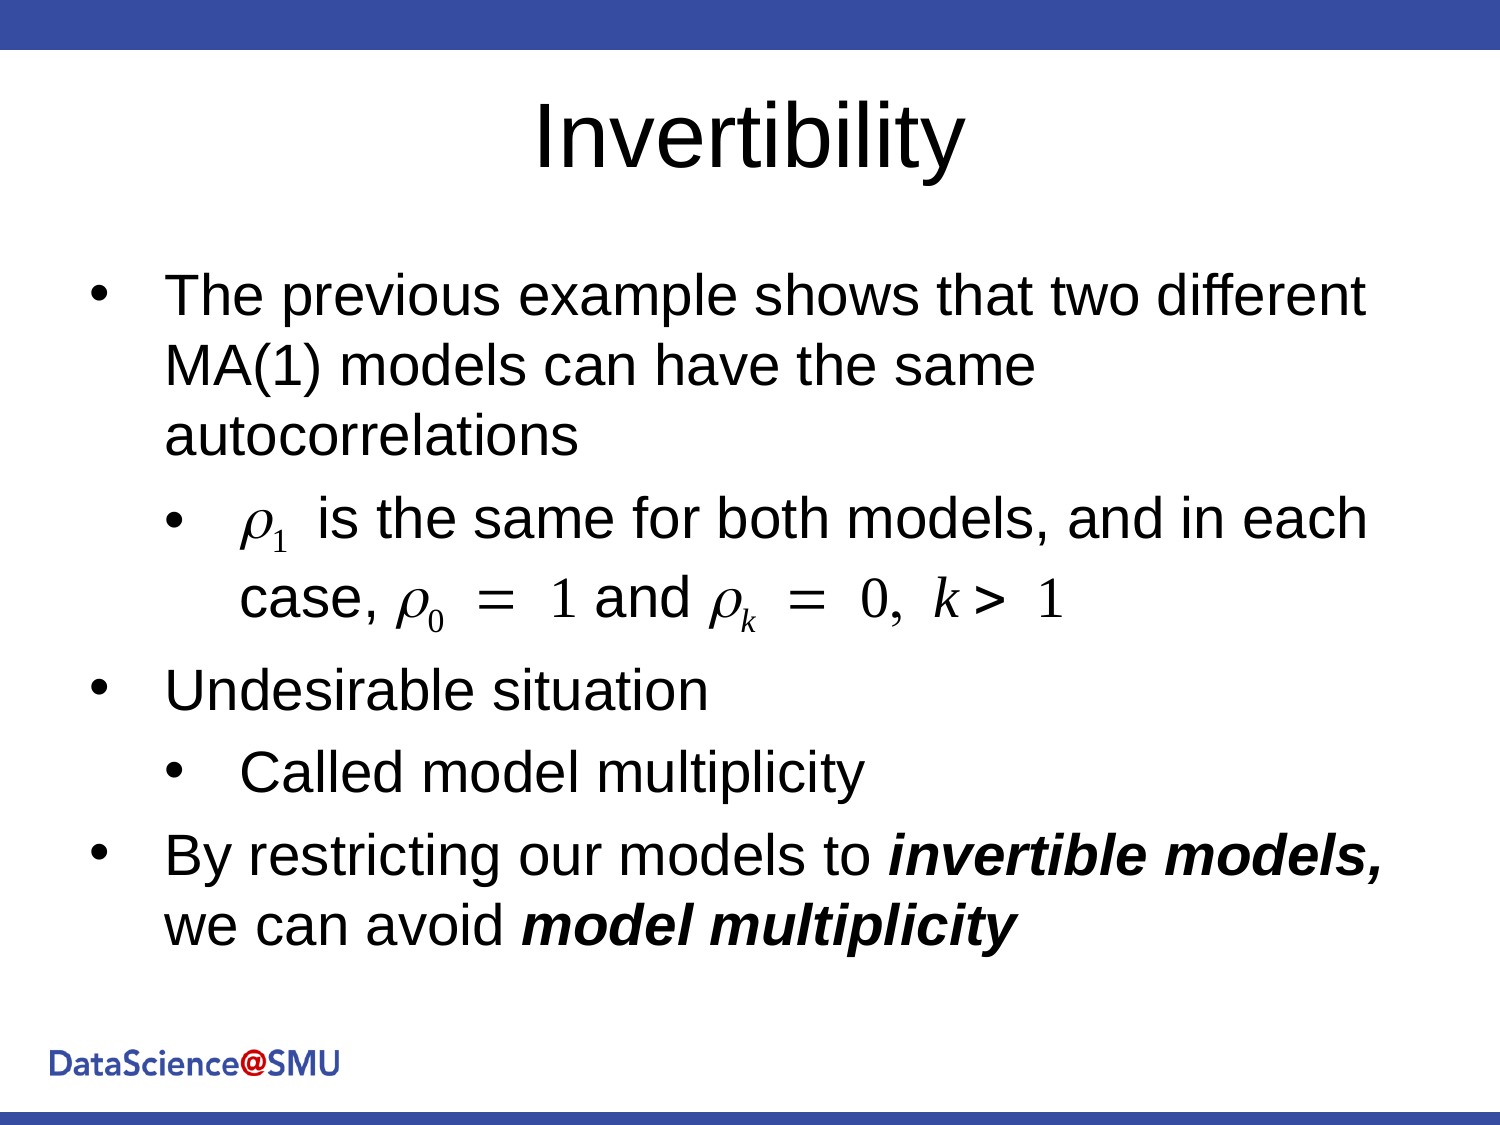

# Invertibility
The previous example shows that two different MA(1) models can have the same autocorrelations
ρ1 is the same for both models, and in each case, ρ0 = 1 and ρk = 0, k > 1
Undesirable situation
Called model multiplicity
By restricting our models to invertible models, we can avoid model multiplicity